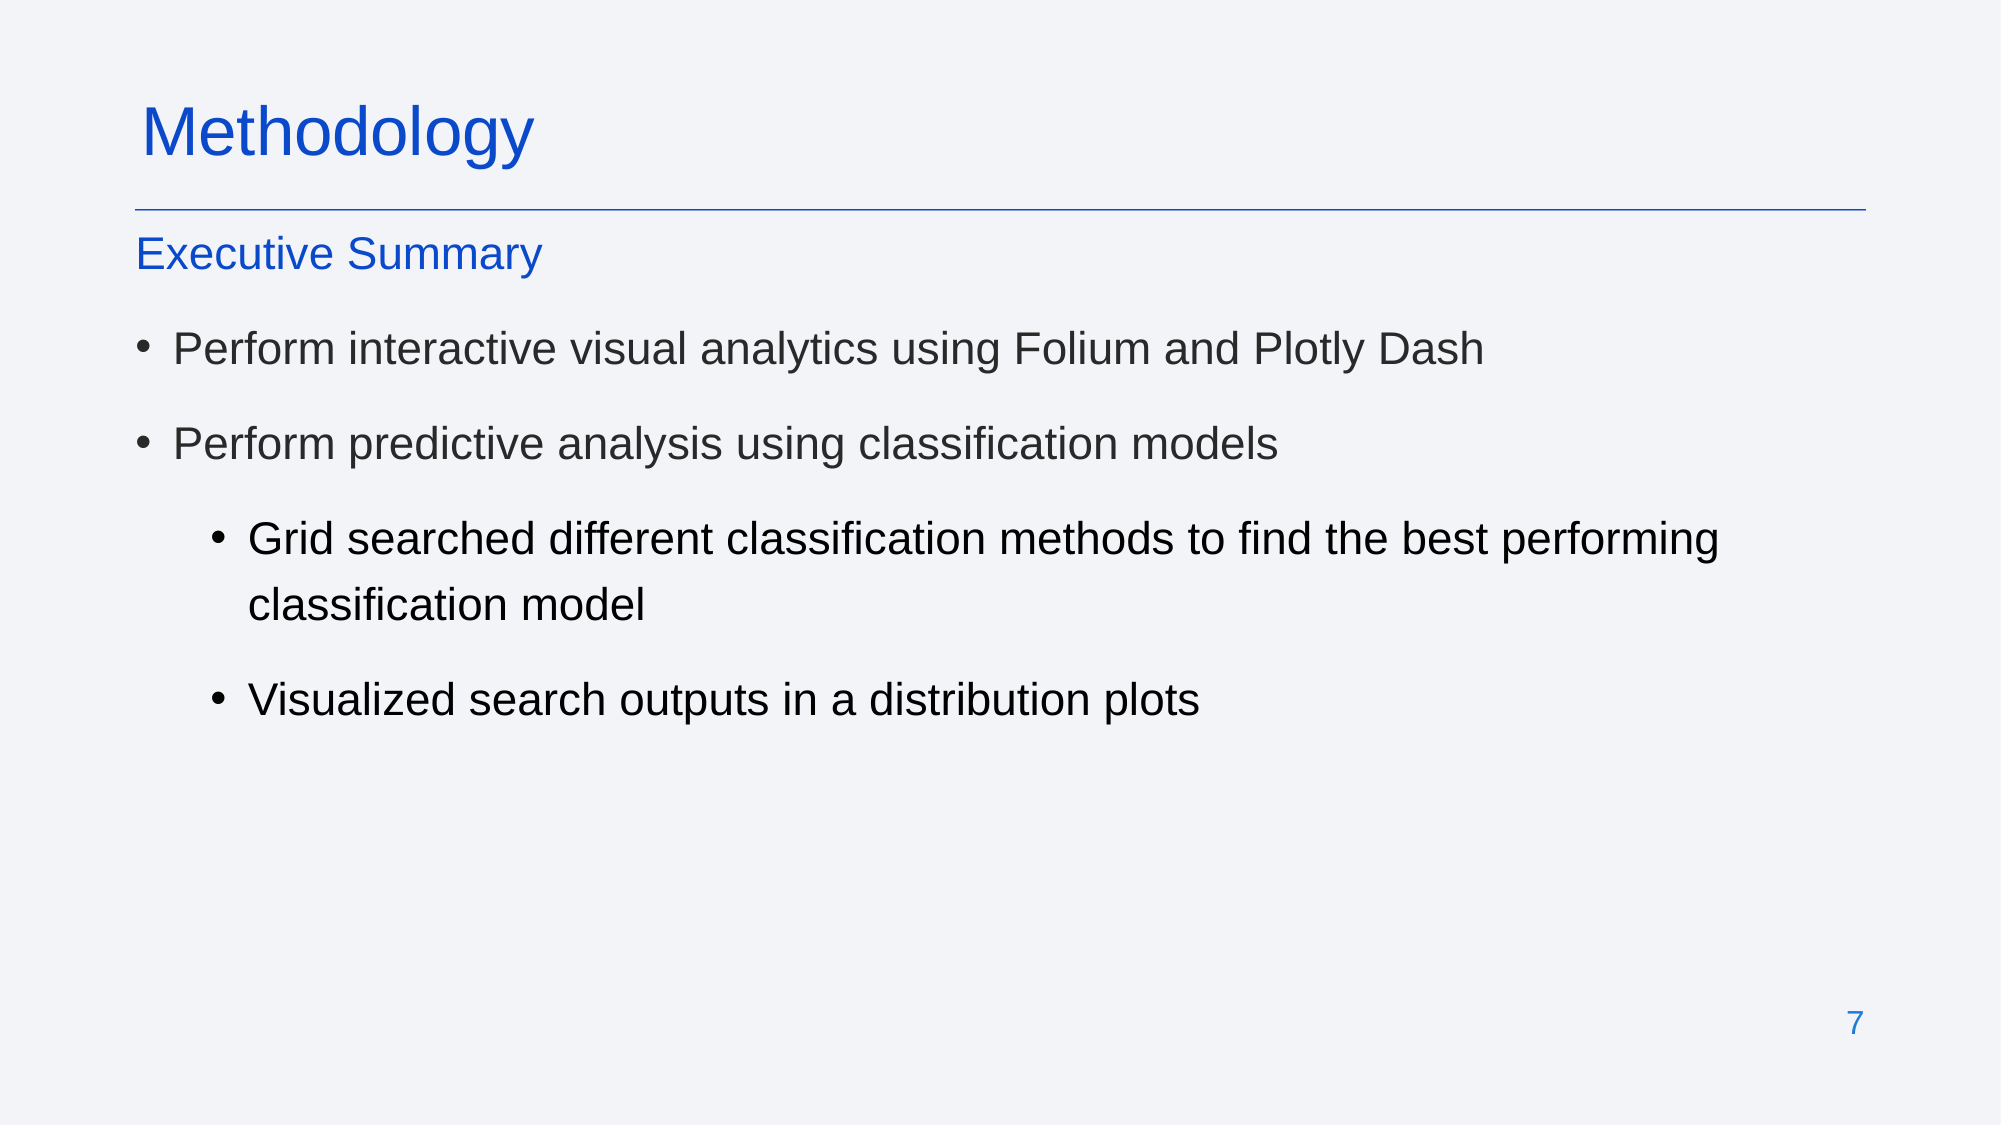

Methodology
Executive Summary
Perform interactive visual analytics using Folium and Plotly Dash
Perform predictive analysis using classification models
Grid searched different classification methods to find the best performing classification model
Visualized search outputs in a distribution plots

7